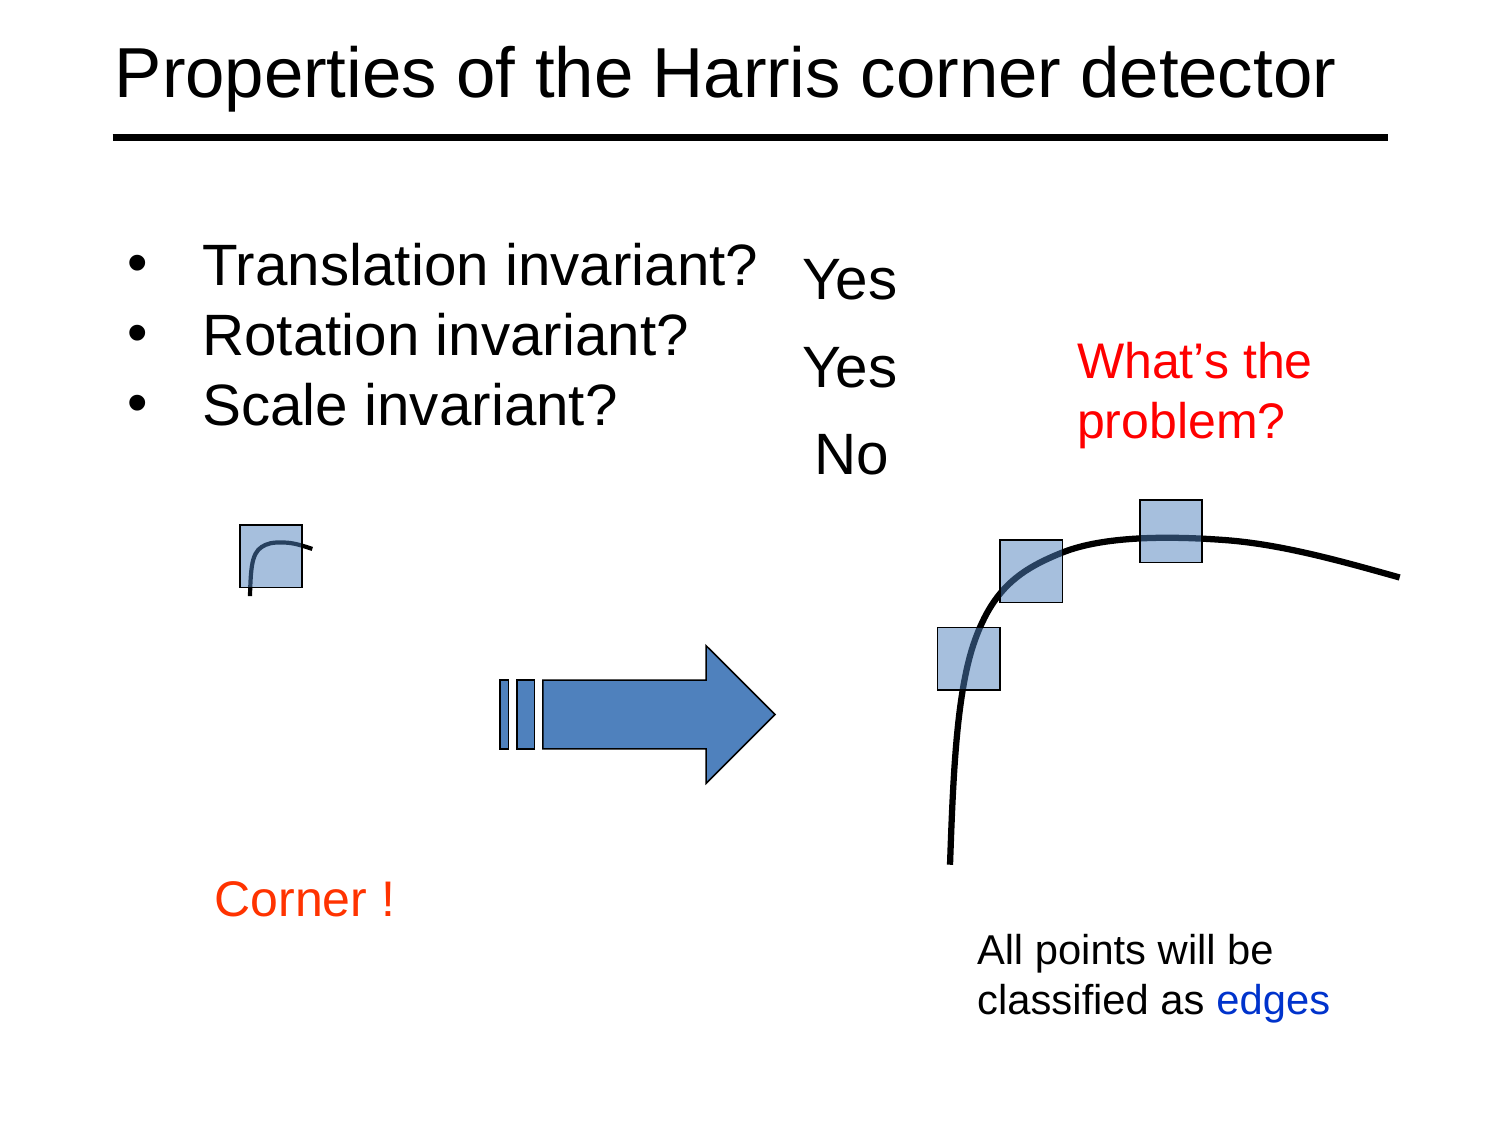

Properties of the Harris corner detector
Translation invariant?
Rotation invariant?
Scale invariant?
Yes
Yes
What’s the
problem?
No

Corner !
All points will be classified as edges